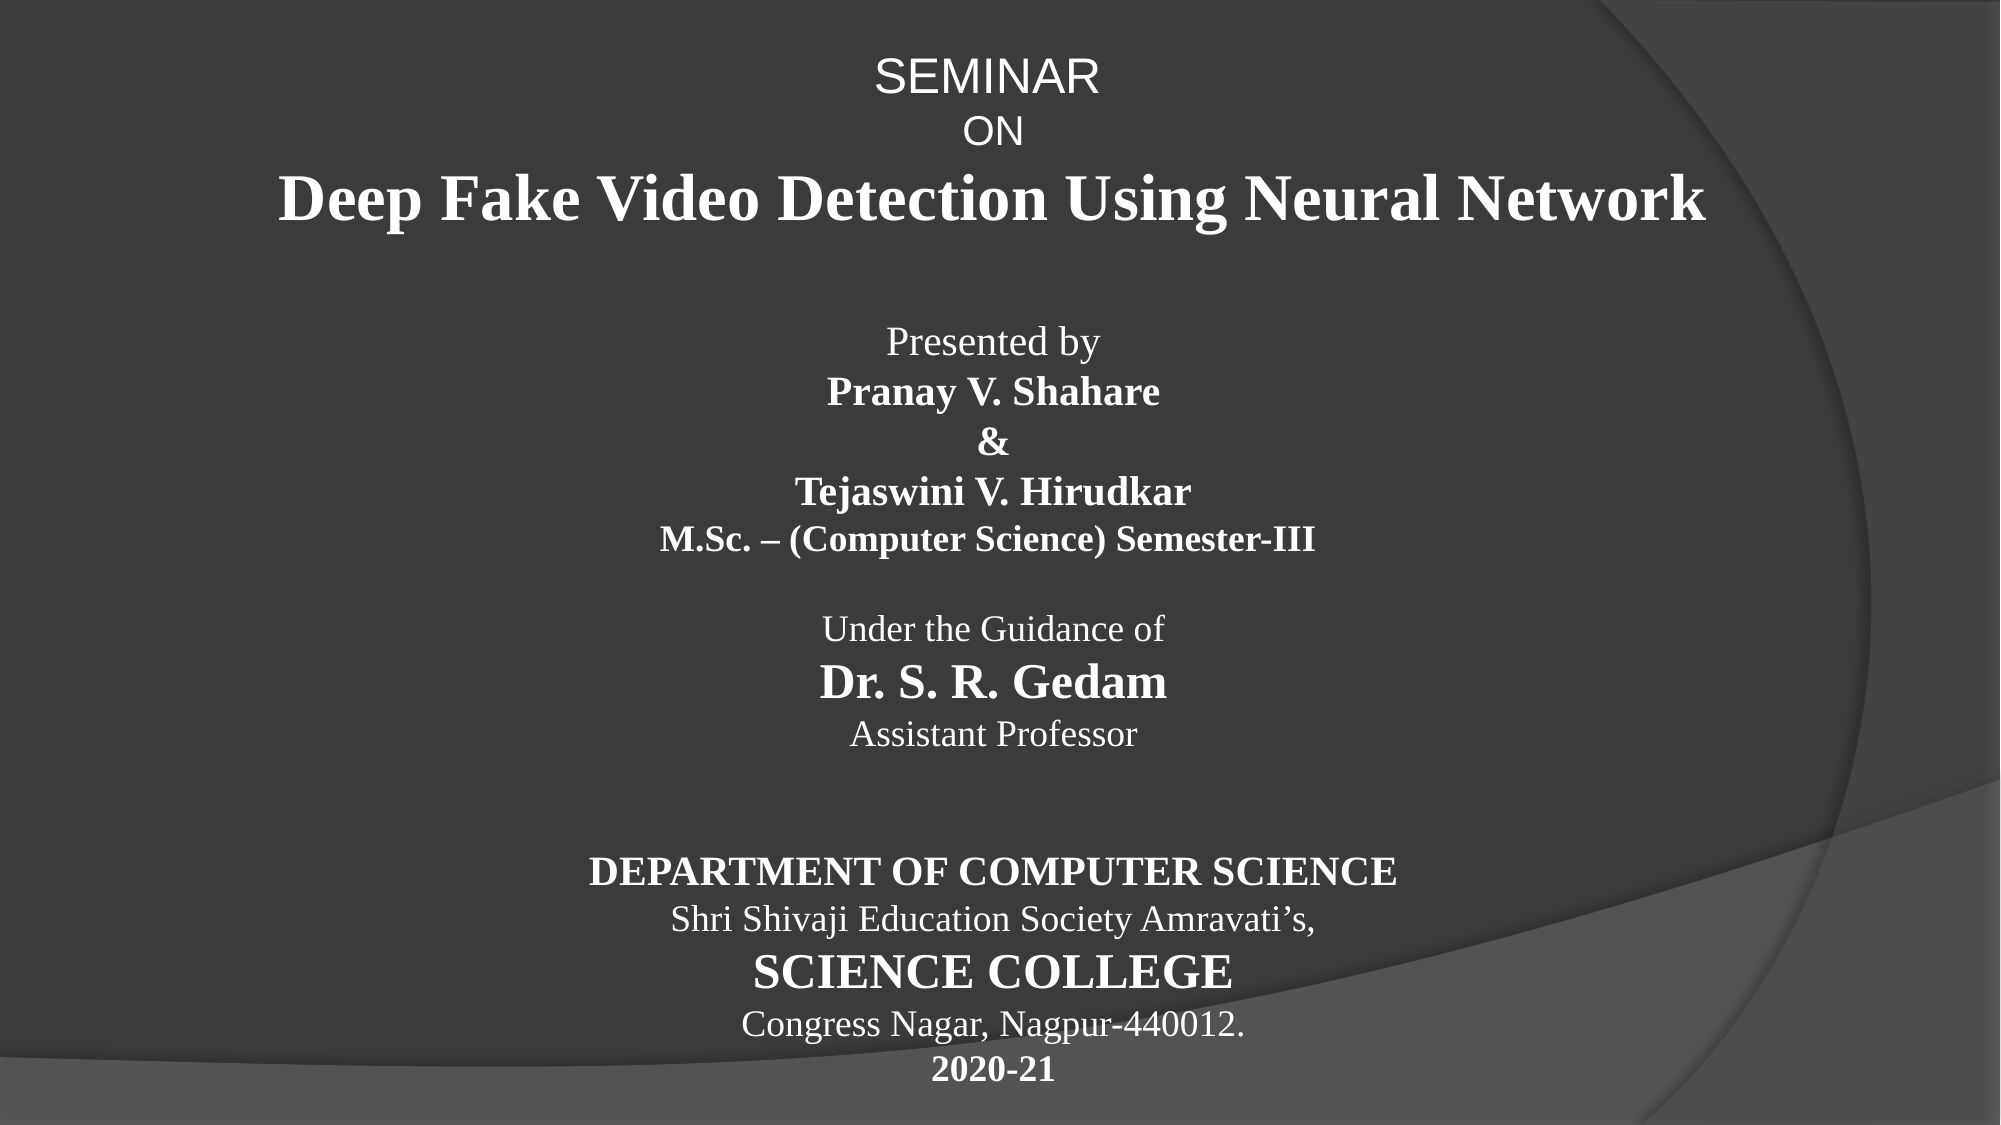

SEMINAR
ON
Deep Fake Video Detection Using Neural Network

Presented by
Pranay V. Shahare
&
Tejaswini V. Hirudkar
M.Sc. – (Computer Science) Semester-III

Under the Guidance of
Dr. S. R. Gedam
Assistant Professor

DEPARTMENT OF COMPUTER SCIENCE
Shri Shivaji Education Society Amravati’s,
SCIENCE COLLEGE
Congress Nagar, Nagpur-440012.
2020-21